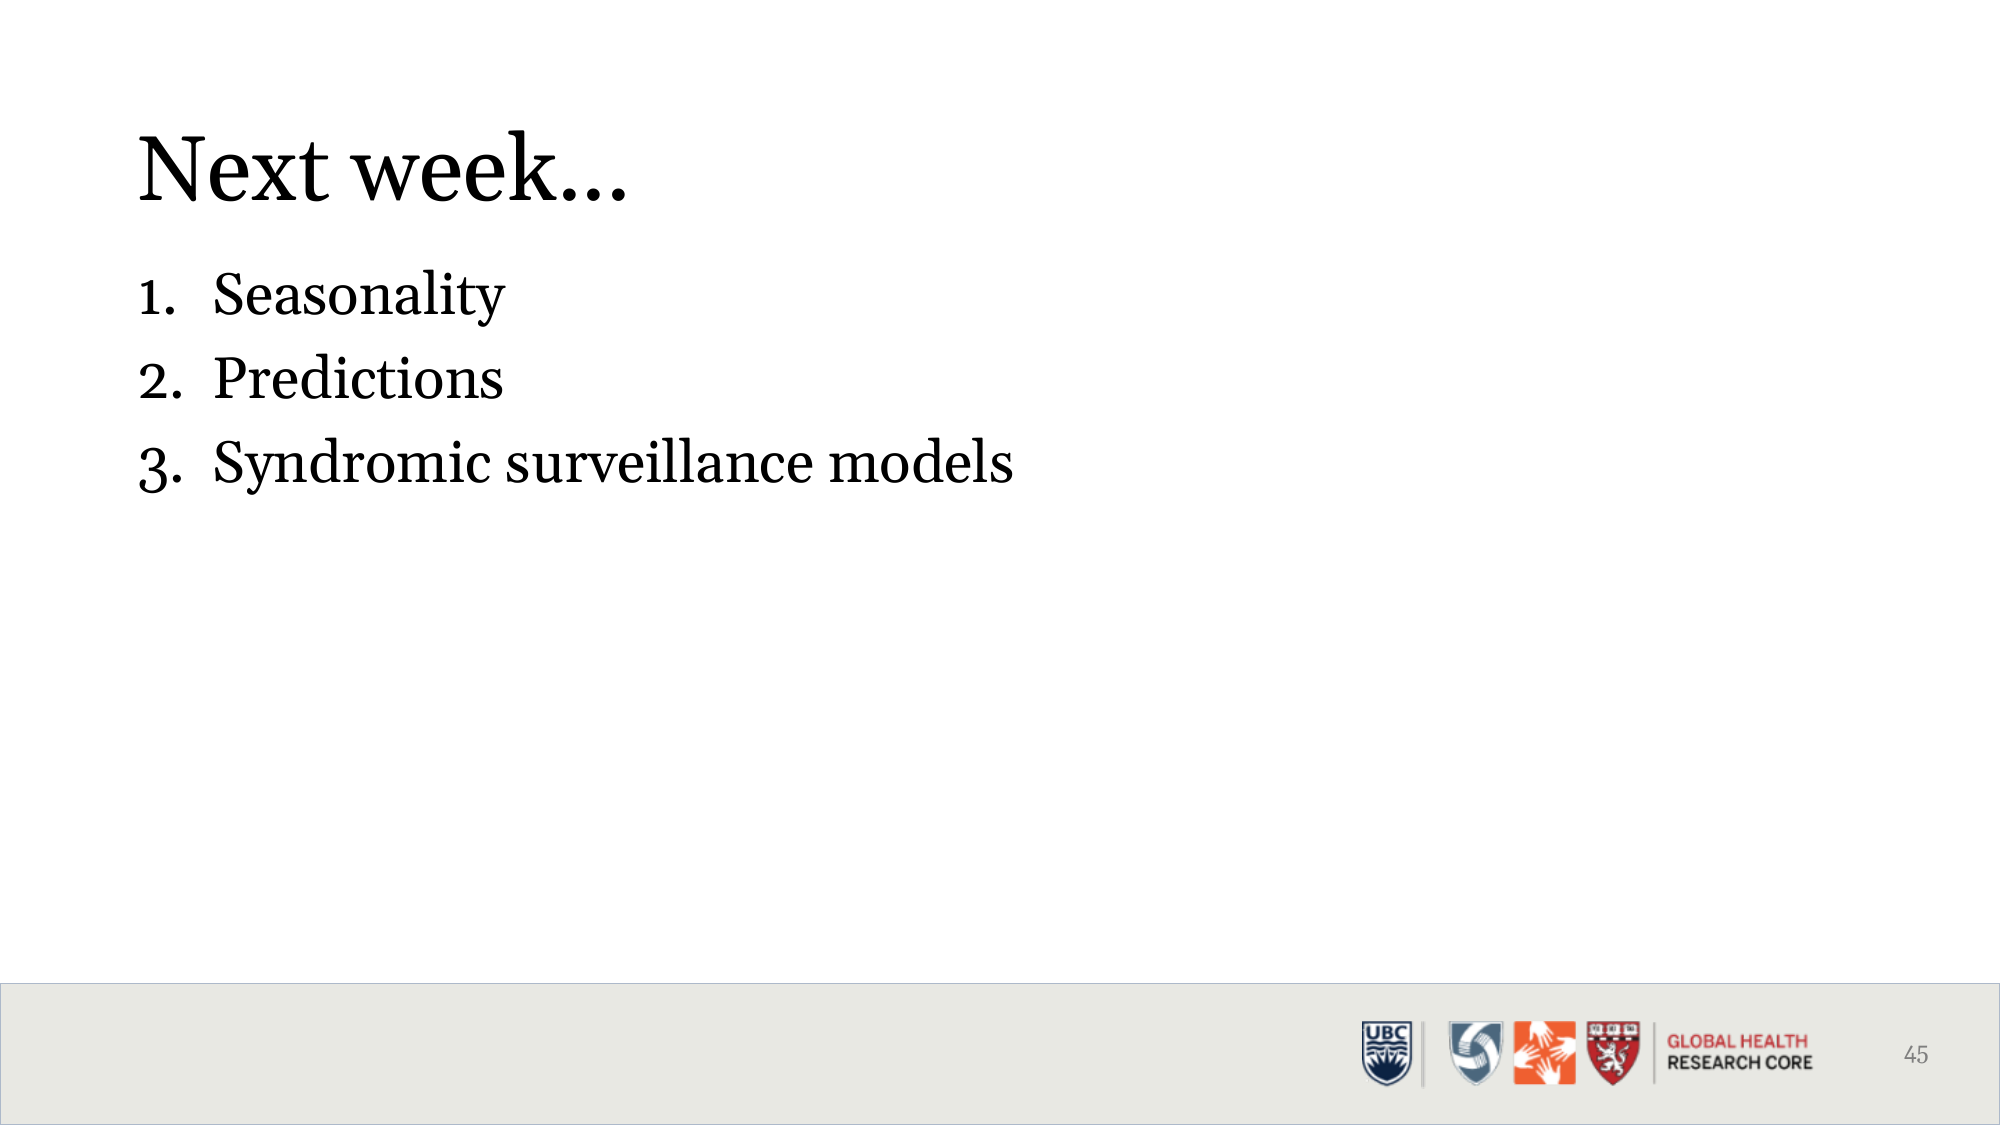

# Next week...
Seasonality
Predictions
Syndromic surveillance models